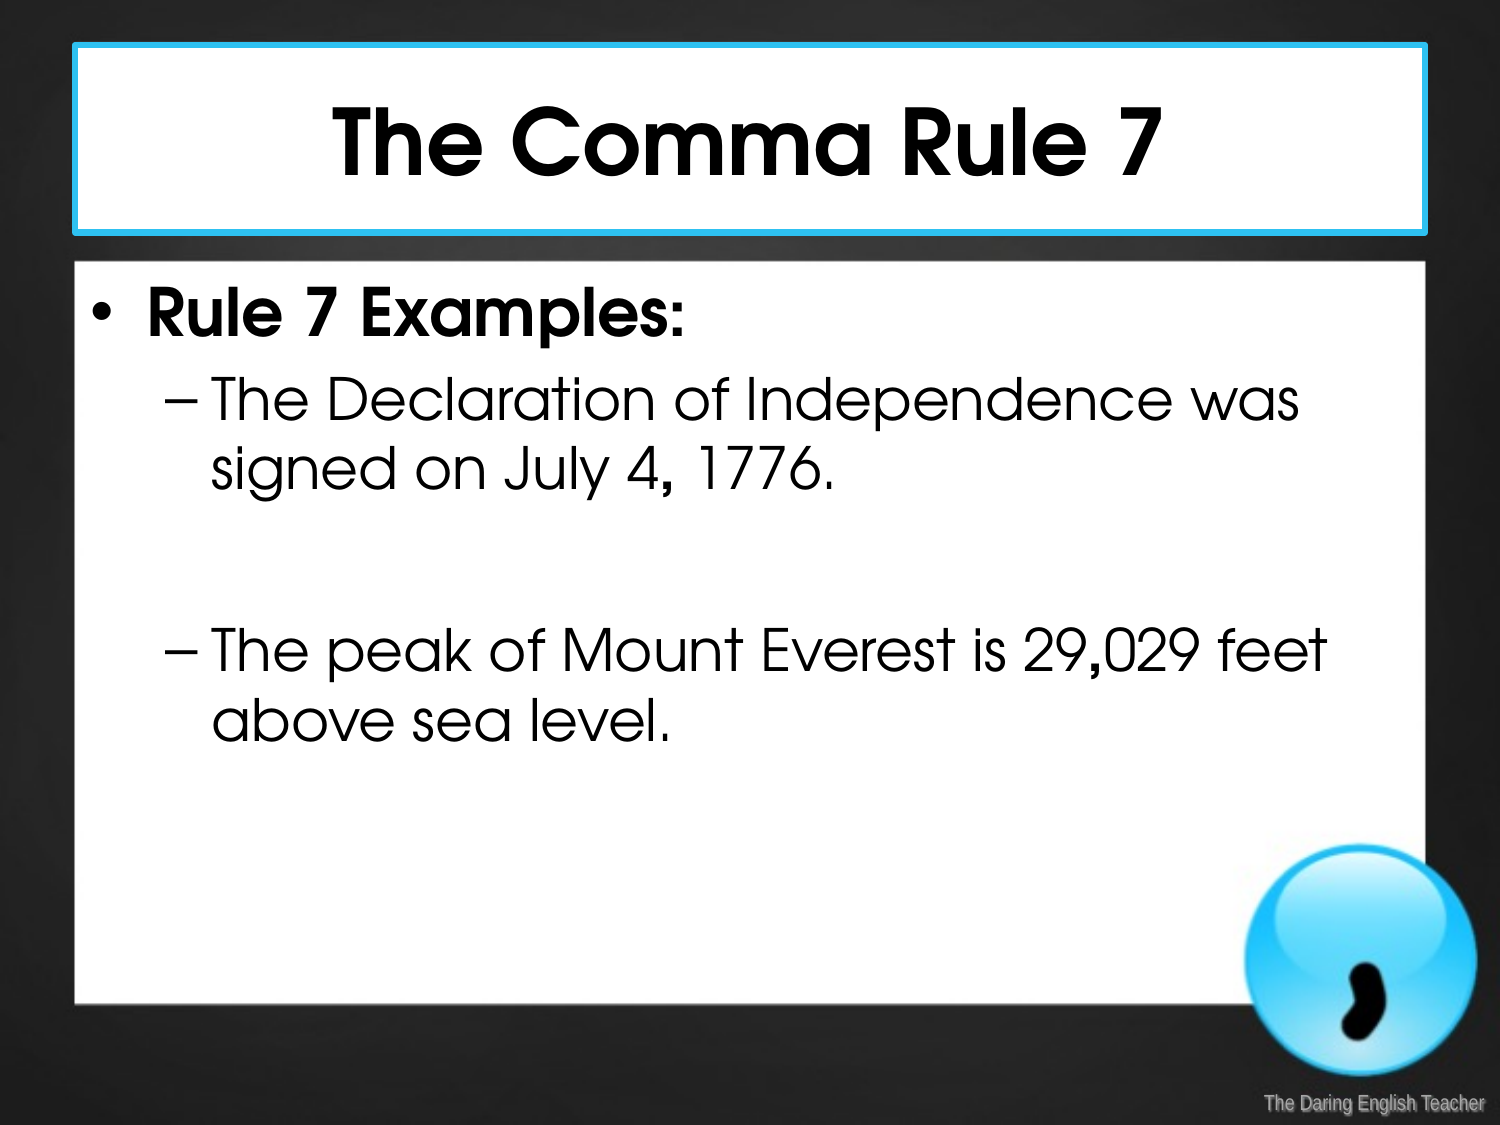

# The Comma Rule 7
Rule 7 Examples:
The Declaration of Independence was signed on July 4, 1776.

The peak of Mount Everest is 29,029 feet above sea level.